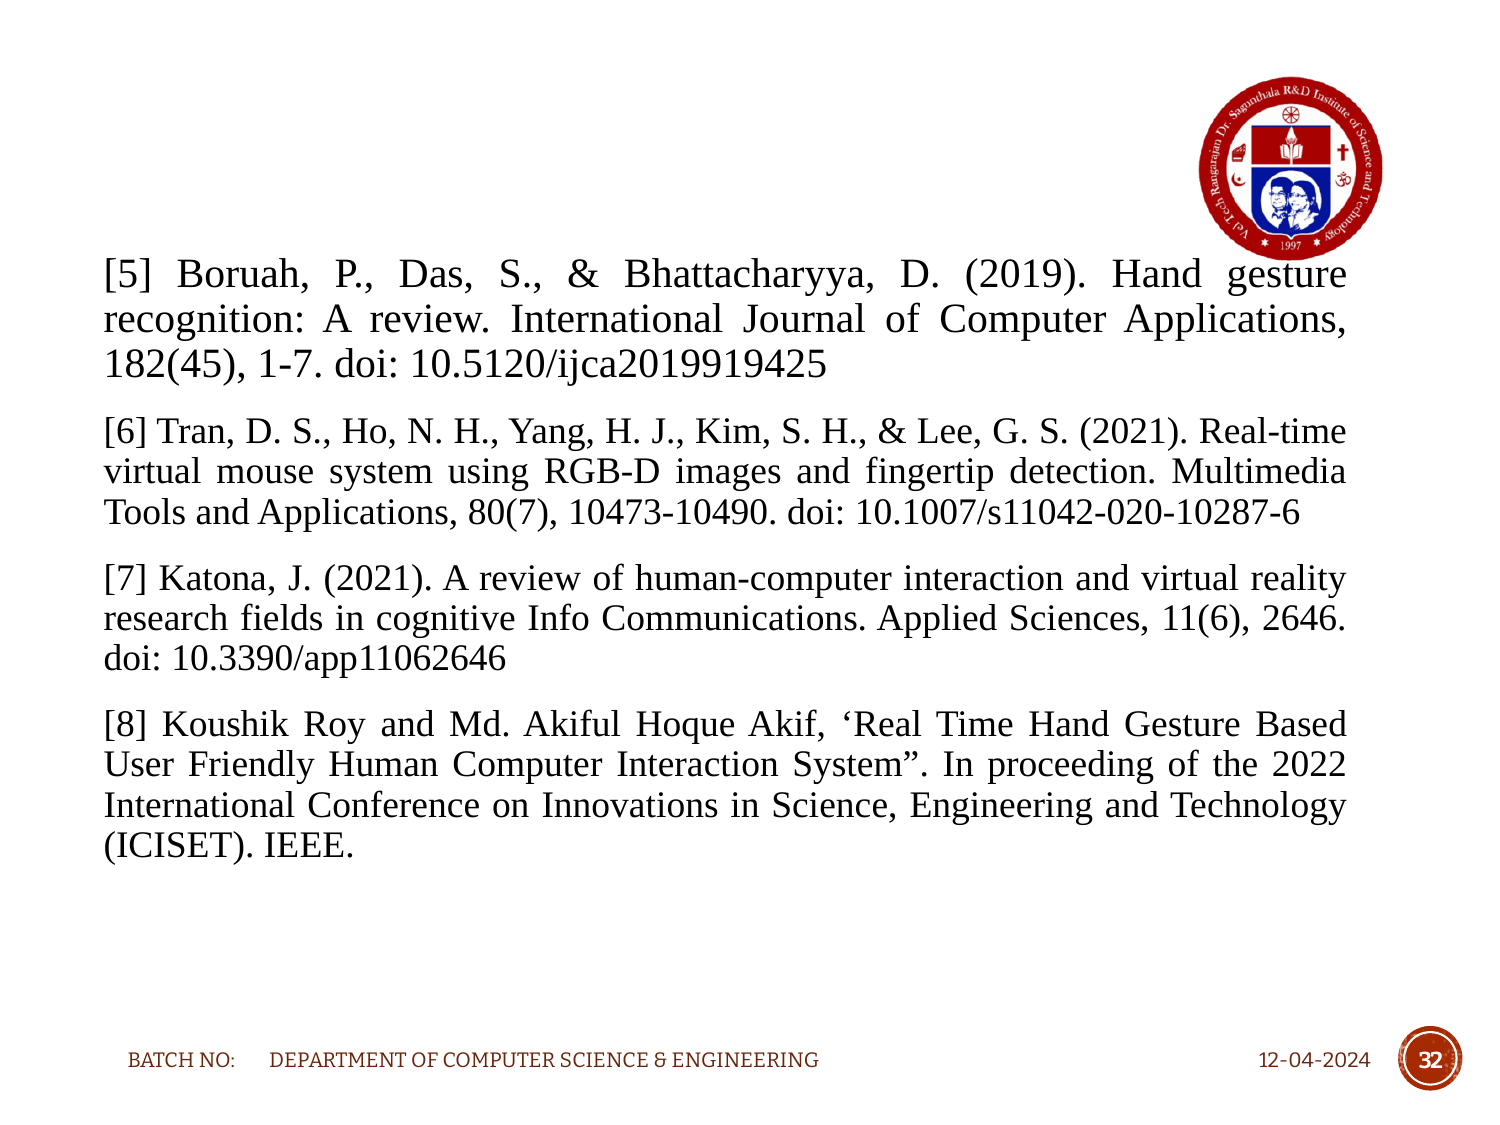

[5] Boruah, P., Das, S., & Bhattacharyya, D. (2019). Hand gesture recognition: A review. International Journal of Computer Applications, 182(45), 1-7. doi: 10.5120/ijca2019919425
[6] Tran, D. S., Ho, N. H., Yang, H. J., Kim, S. H., & Lee, G. S. (2021). Real-time virtual mouse system using RGB-D images and fingertip detection. Multimedia Tools and Applications, 80(7), 10473-10490. doi: 10.1007/s11042-020-10287-6
[7] Katona, J. (2021). A review of human-computer interaction and virtual reality research fields in cognitive Info Communications. Applied Sciences, 11(6), 2646. doi: 10.3390/app11062646
[8] Koushik Roy and Md. Akiful Hoque Akif, ‘Real Time Hand Gesture Based User Friendly Human Computer Interaction System”. In proceeding of the 2022 International Conference on Innovations in Science, Engineering and Technology (ICISET). IEEE.
BATCH NO:        DEPARTMENT OF COMPUTER SCIENCE & ENGINEERING
12-04-2024
32